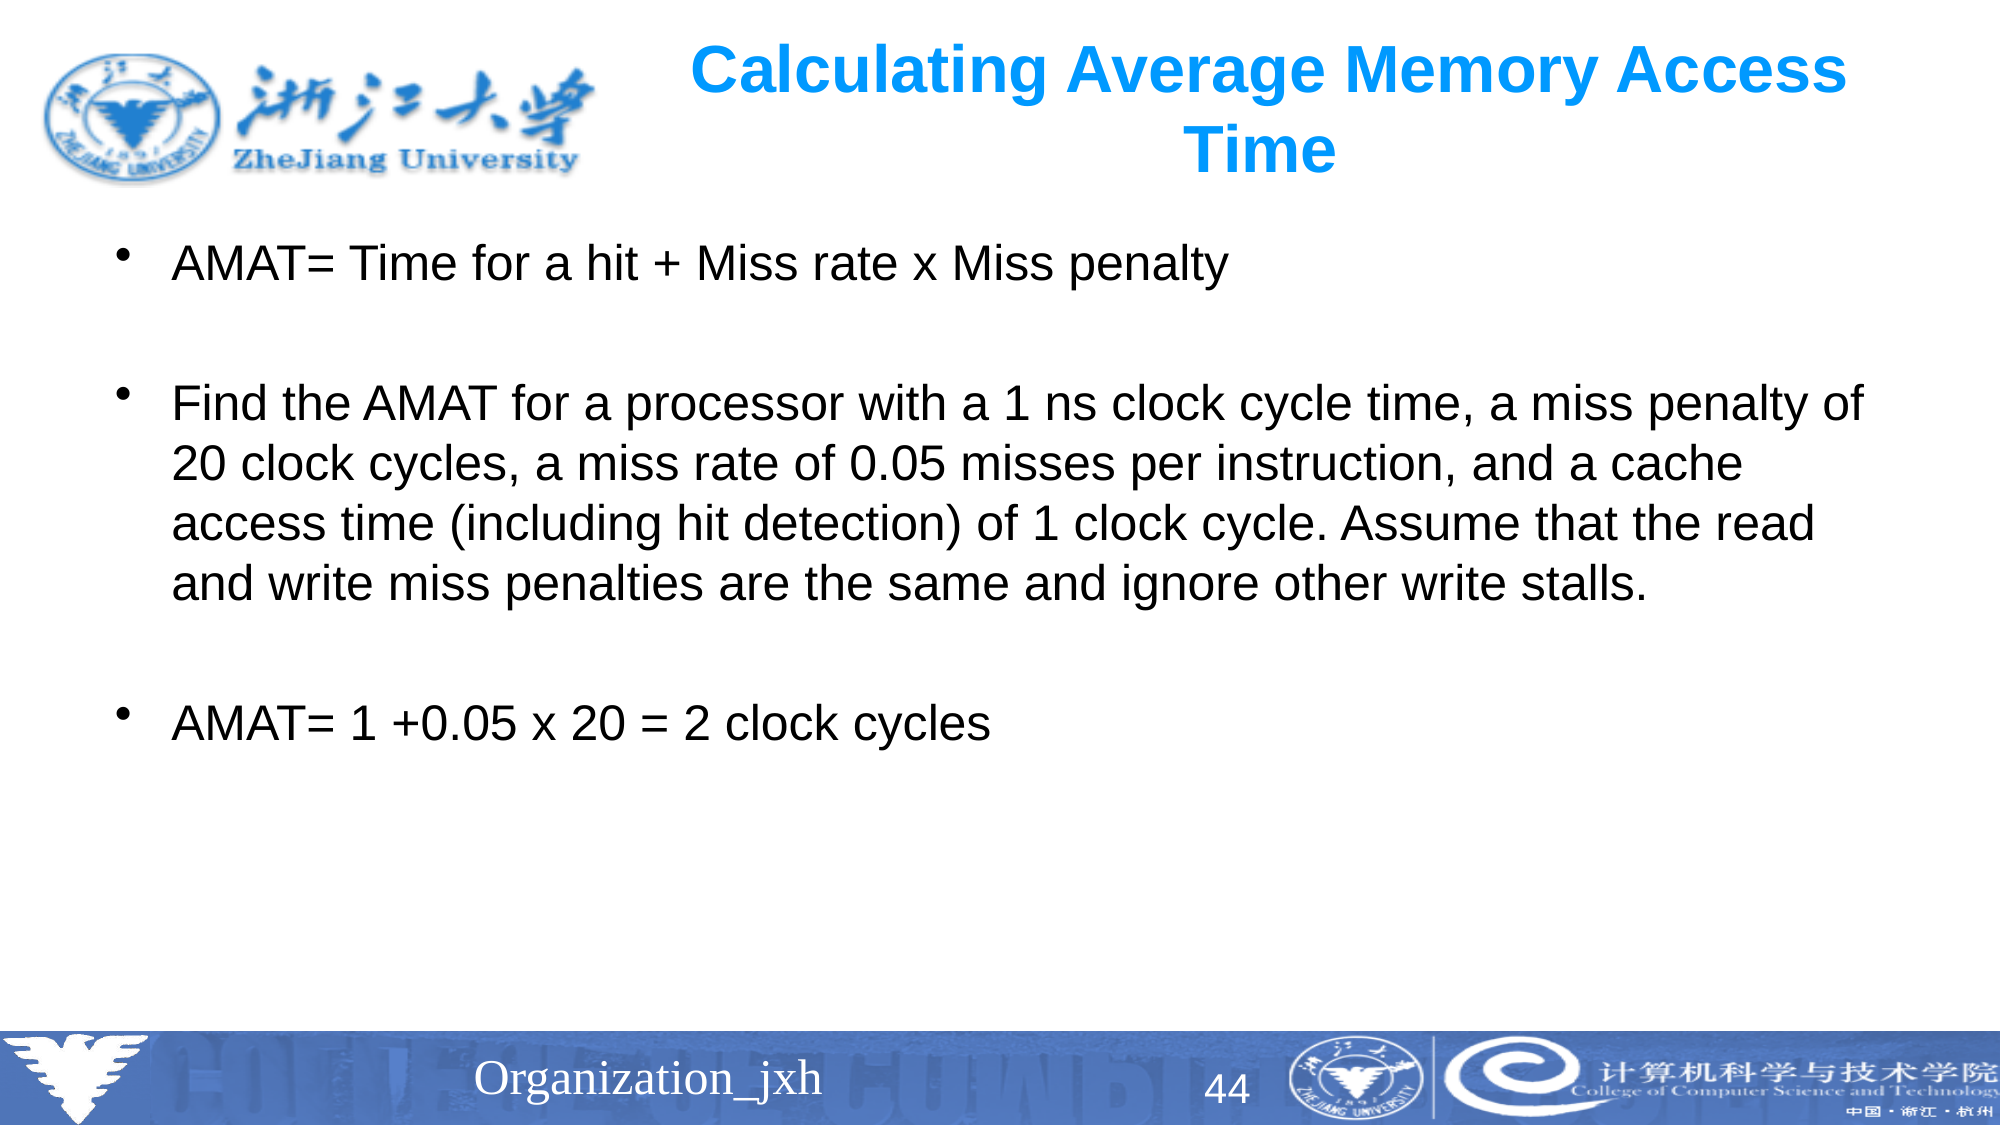

# Calculating Average Memory Access Time
AMAT= Time for a hit + Miss rate x Miss penalty

Find the AMAT for a processor with a 1 ns clock cycle time, a miss penalty of 20 clock cycles, a miss rate of 0.05 misses per instruction, and a cache access time (including hit detection) of 1 clock cycle. Assume that the read and write miss penalties are the same and ignore other write stalls.

AMAT= 1 +0.05 x 20 = 2 clock cycles